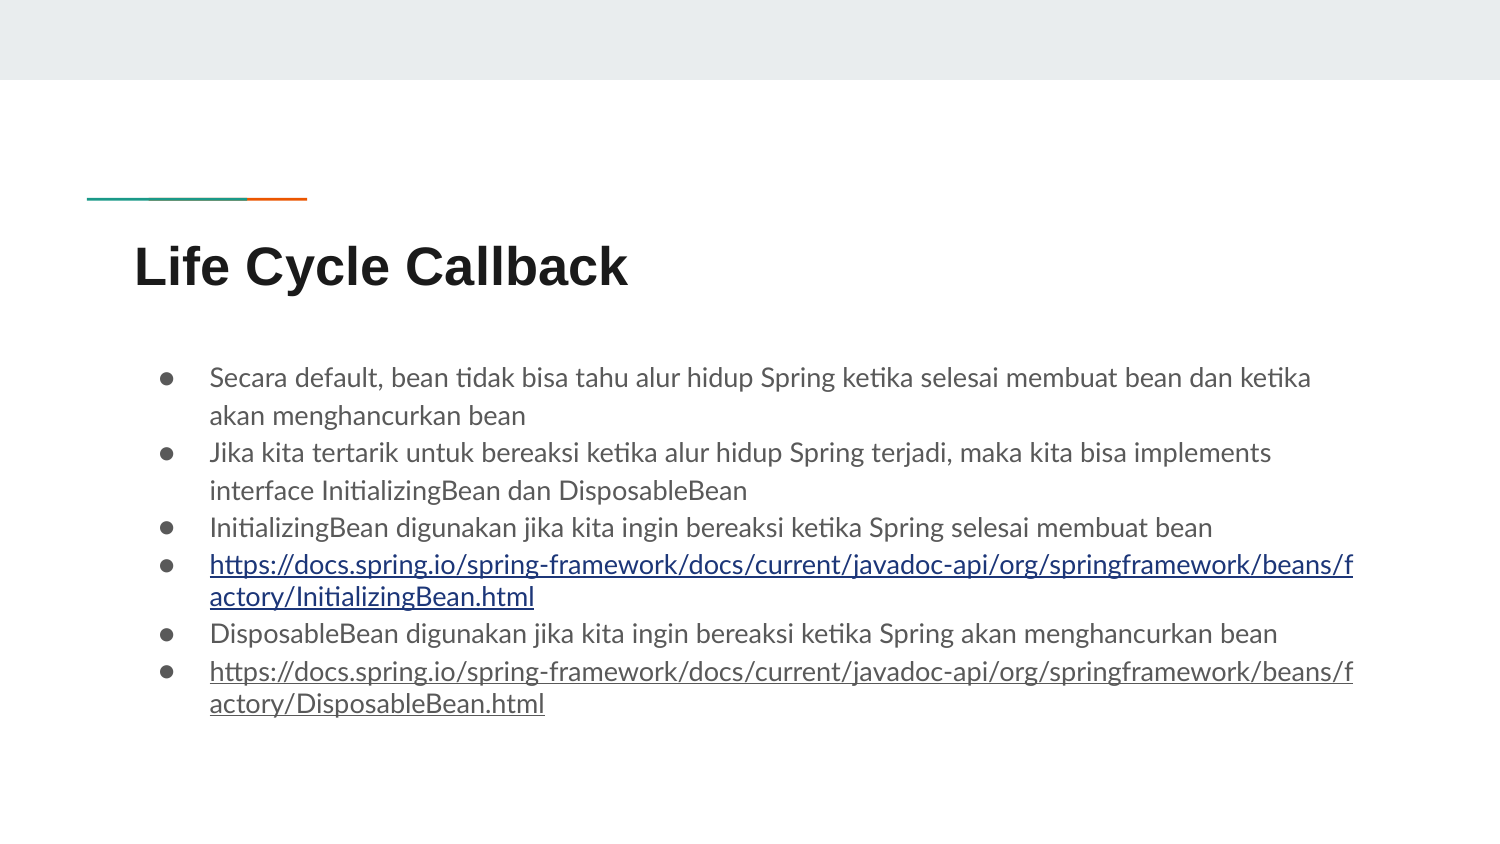

# Life Cycle Callback
Secara default, bean tidak bisa tahu alur hidup Spring ketika selesai membuat bean dan ketika akan menghancurkan bean
Jika kita tertarik untuk bereaksi ketika alur hidup Spring terjadi, maka kita bisa implements interface InitializingBean dan DisposableBean
InitializingBean digunakan jika kita ingin bereaksi ketika Spring selesai membuat bean
https://docs.spring.io/spring-framework/docs/current/javadoc-api/org/springframework/beans/factory/InitializingBean.html
DisposableBean digunakan jika kita ingin bereaksi ketika Spring akan menghancurkan bean
https://docs.spring.io/spring-framework/docs/current/javadoc-api/org/springframework/beans/factory/DisposableBean.html